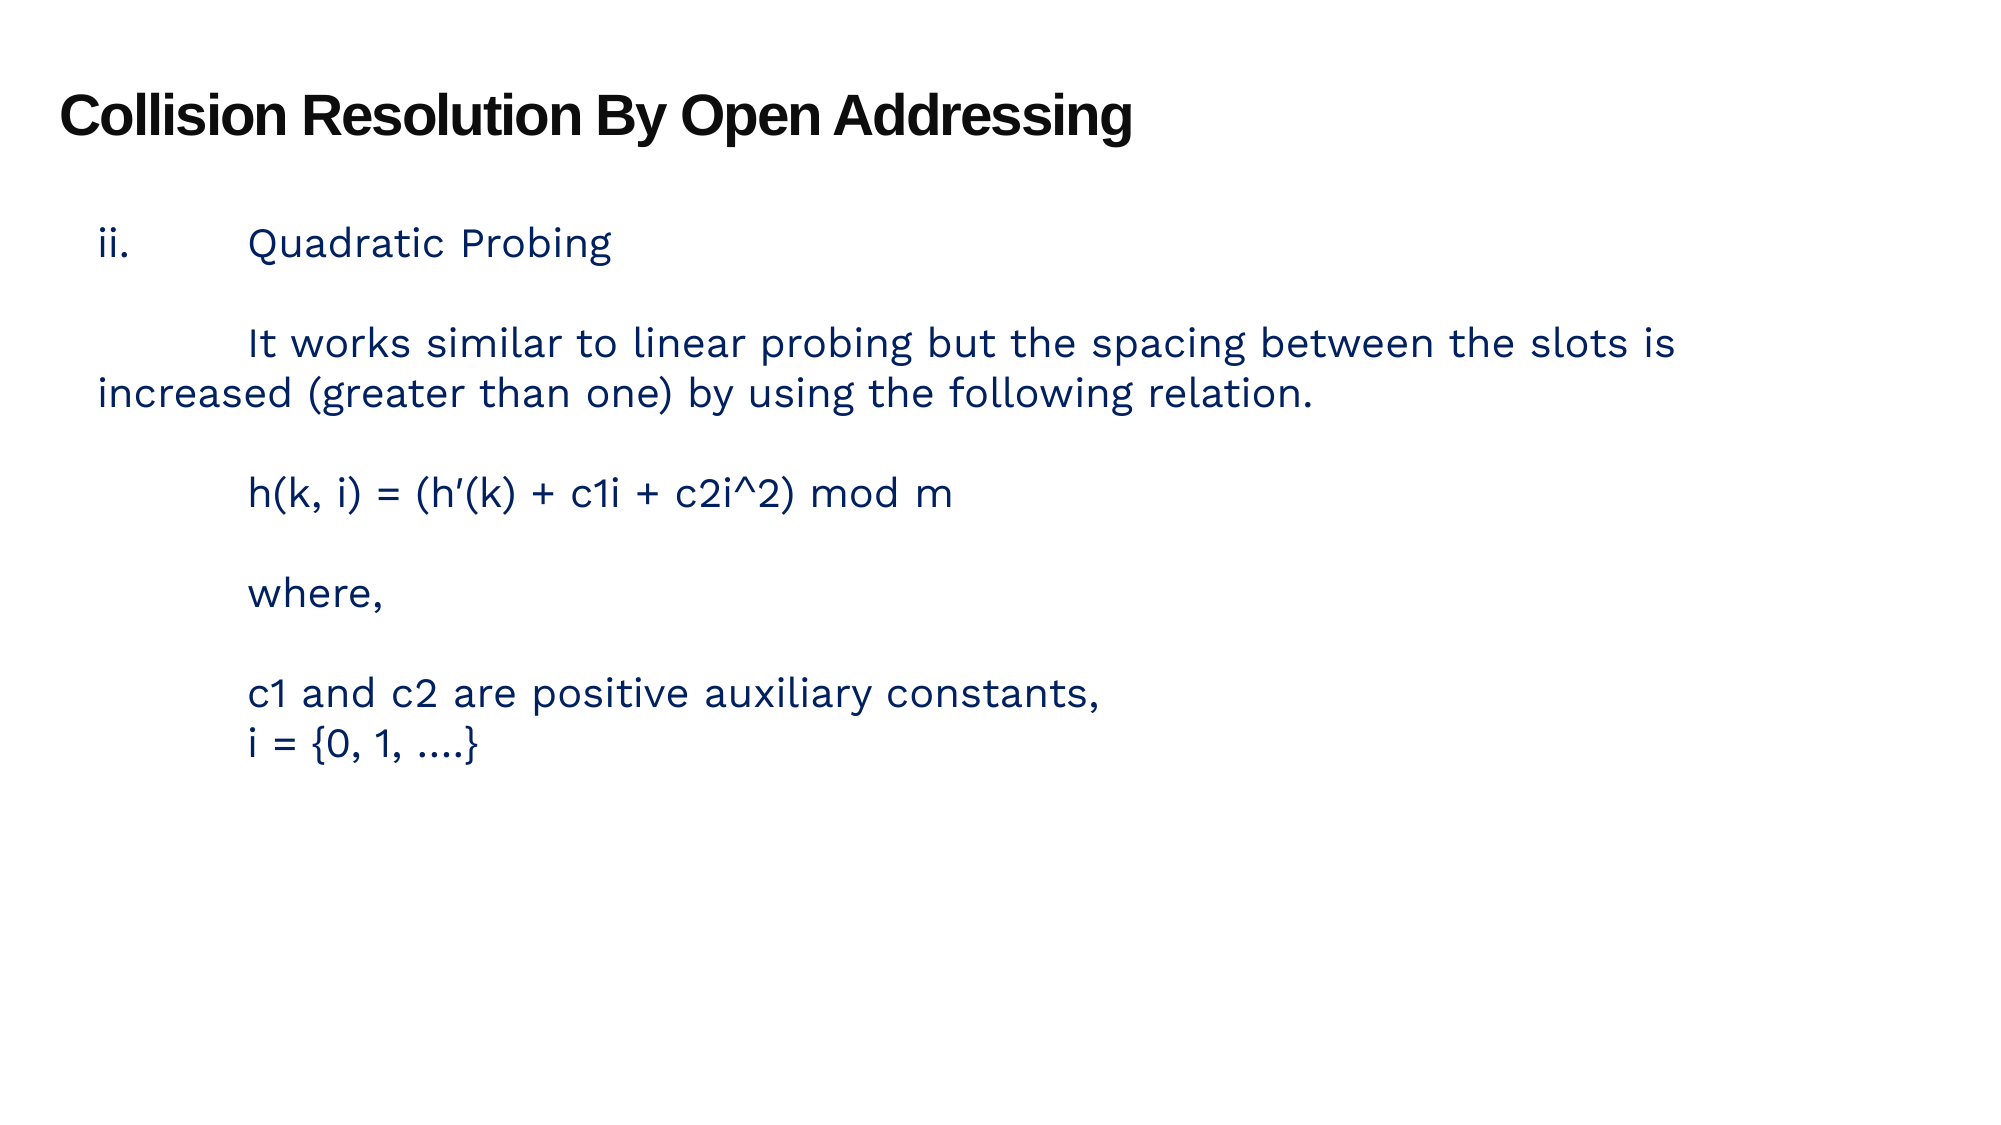

Collision Resolution By Open Addressing
ii. 	Quadratic Probing

	It works similar to linear probing but the spacing between the slots is 	increased (greater than one) by using the following relation.

	h(k, i) = (h′(k) + c1i + c2i^2) mod m

	where,

	c1 and c2 are positive auxiliary constants,
	i = {0, 1, ….}